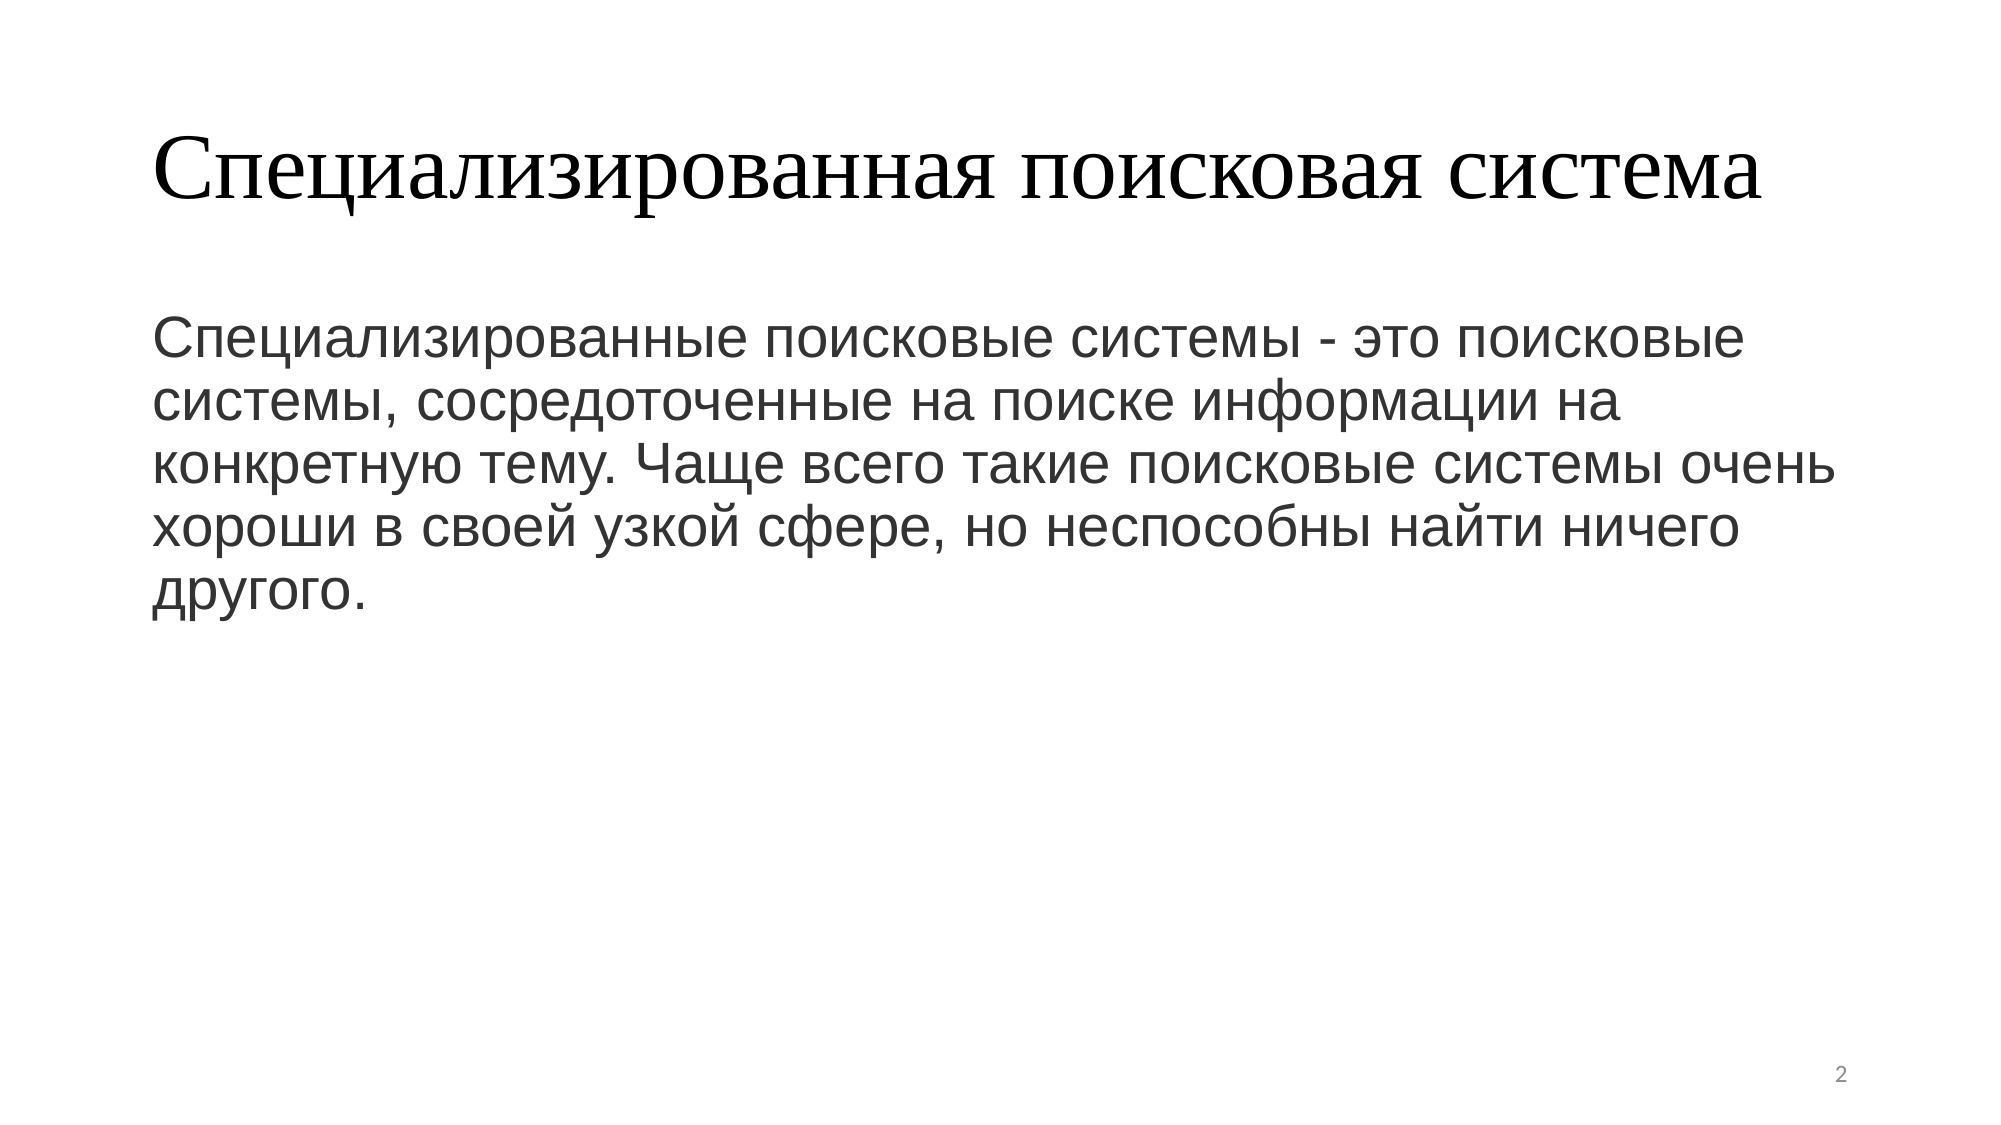

# Специализированная поисковая система
Специализированные поисковые системы - это поисковые системы, сосредоточенные на поиске информации на конкретную тему. Чаще всего такие поисковые системы очень хороши в своей узкой сфере, но неспособны найти ничего другого.
2